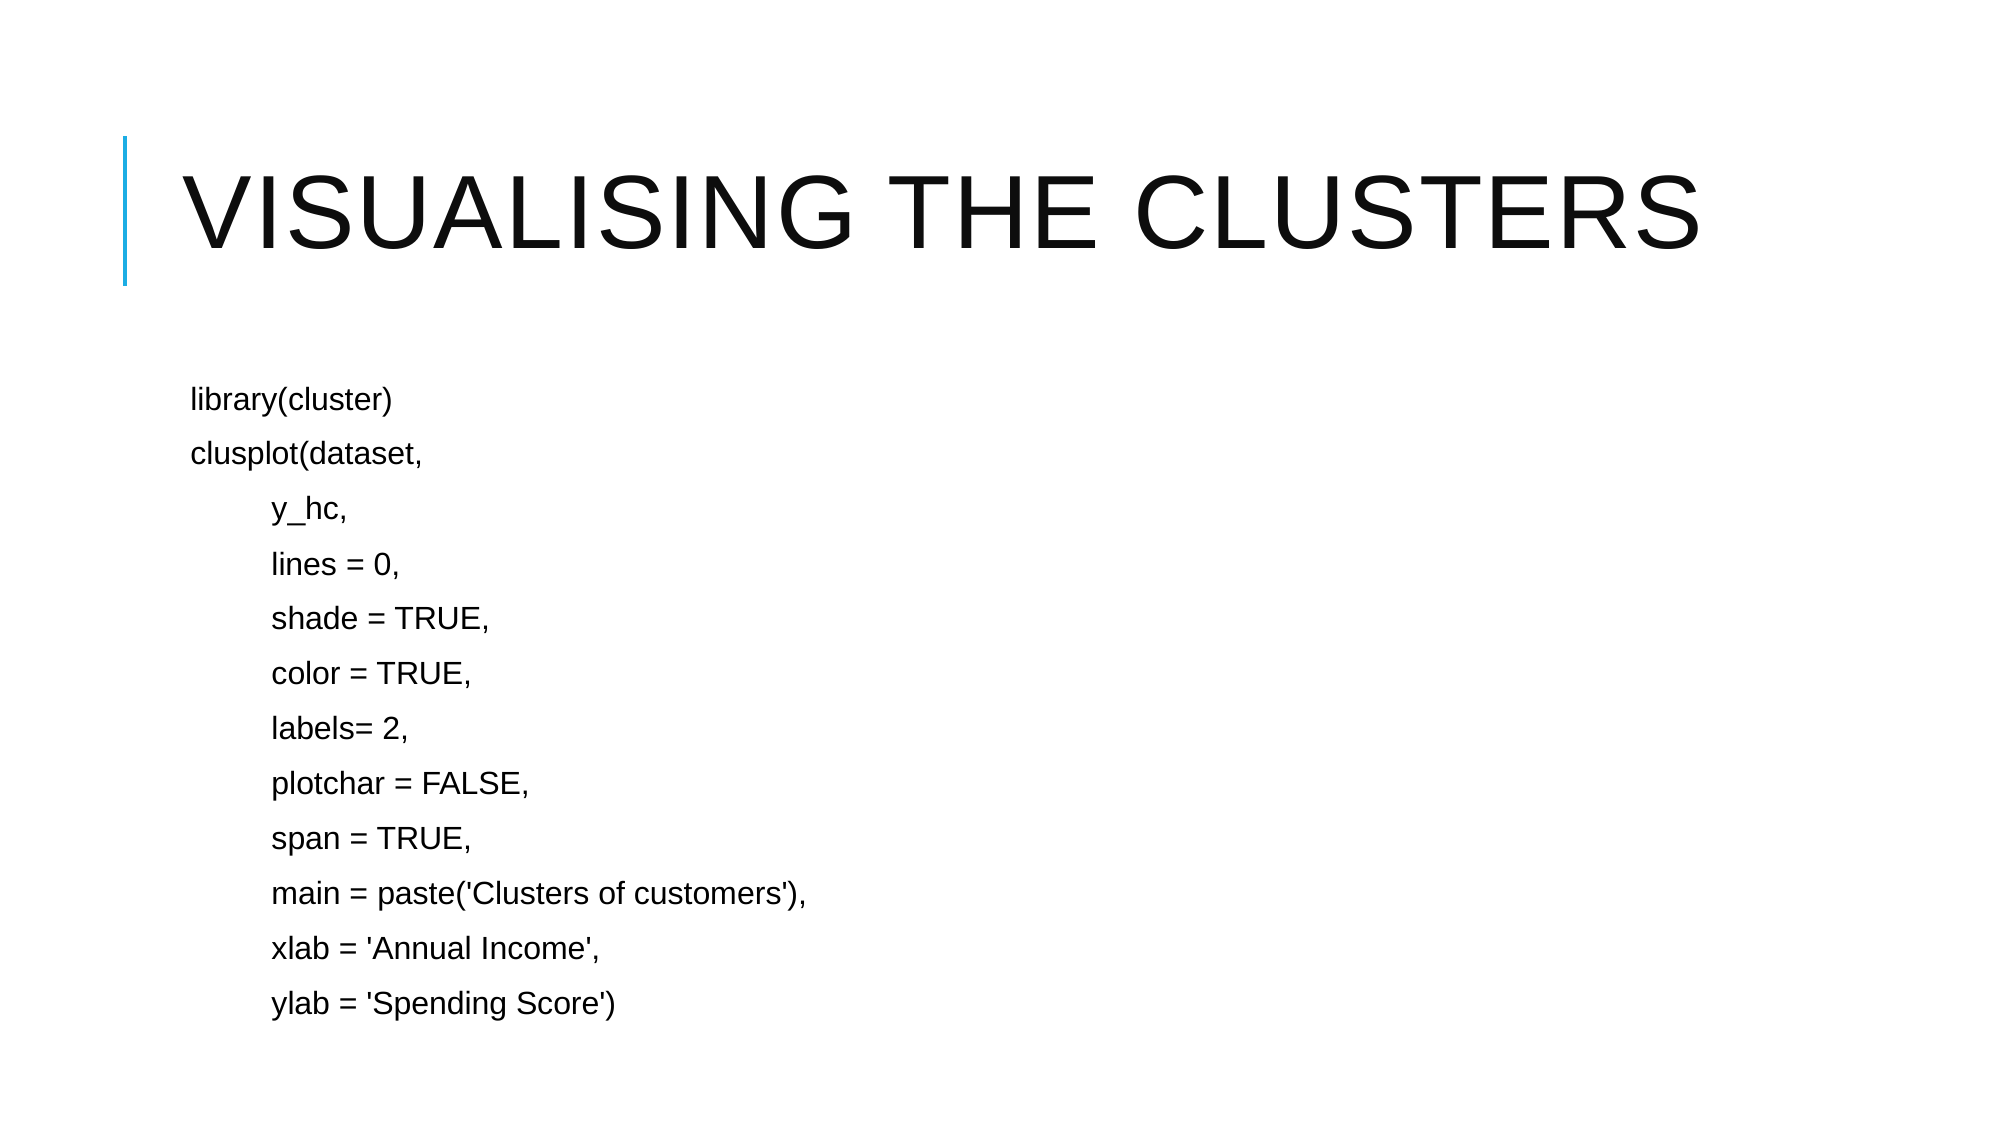

# Visualising the clusters
library(cluster)
clusplot(dataset,
         y_hc,
         lines = 0,
         shade = TRUE,
         color = TRUE,
         labels= 2,
         plotchar = FALSE,
         span = TRUE,
         main = paste('Clusters of customers'),
         xlab = 'Annual Income',
         ylab = 'Spending Score')